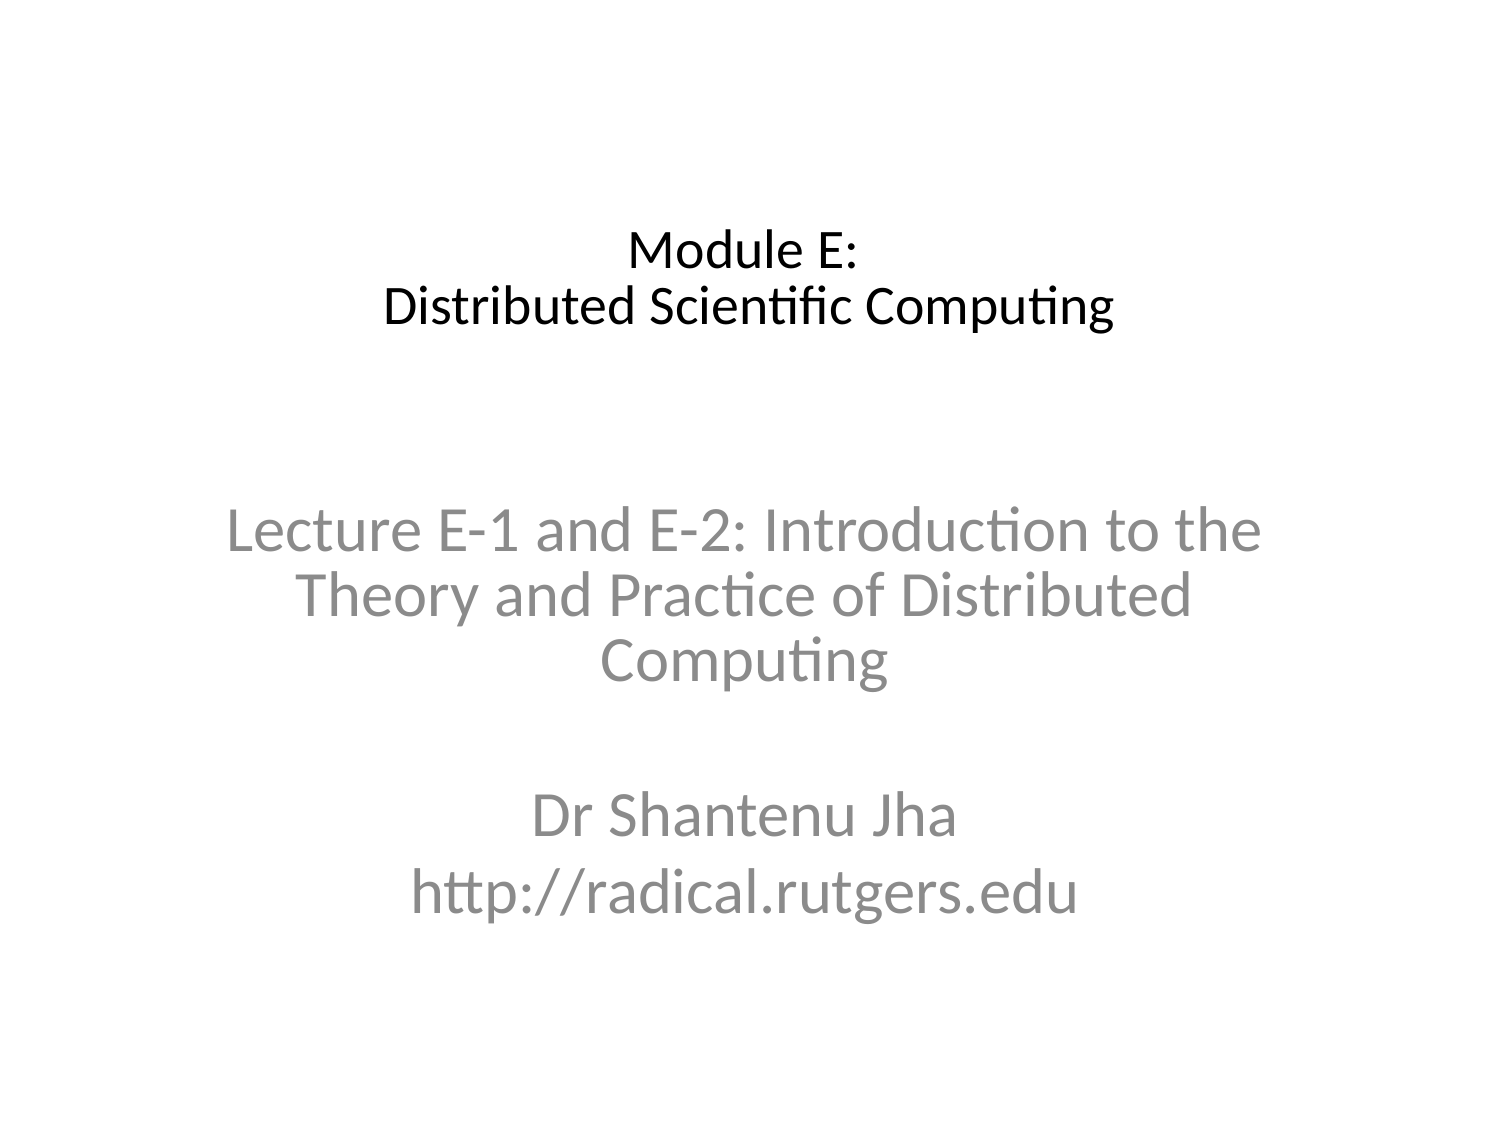

# Module E: Distributed Scientific Computing
Lecture E-1 and E-2: Introduction to the Theory and Practice of Distributed Computing

Dr Shantenu Jha
http://radical.rutgers.edu